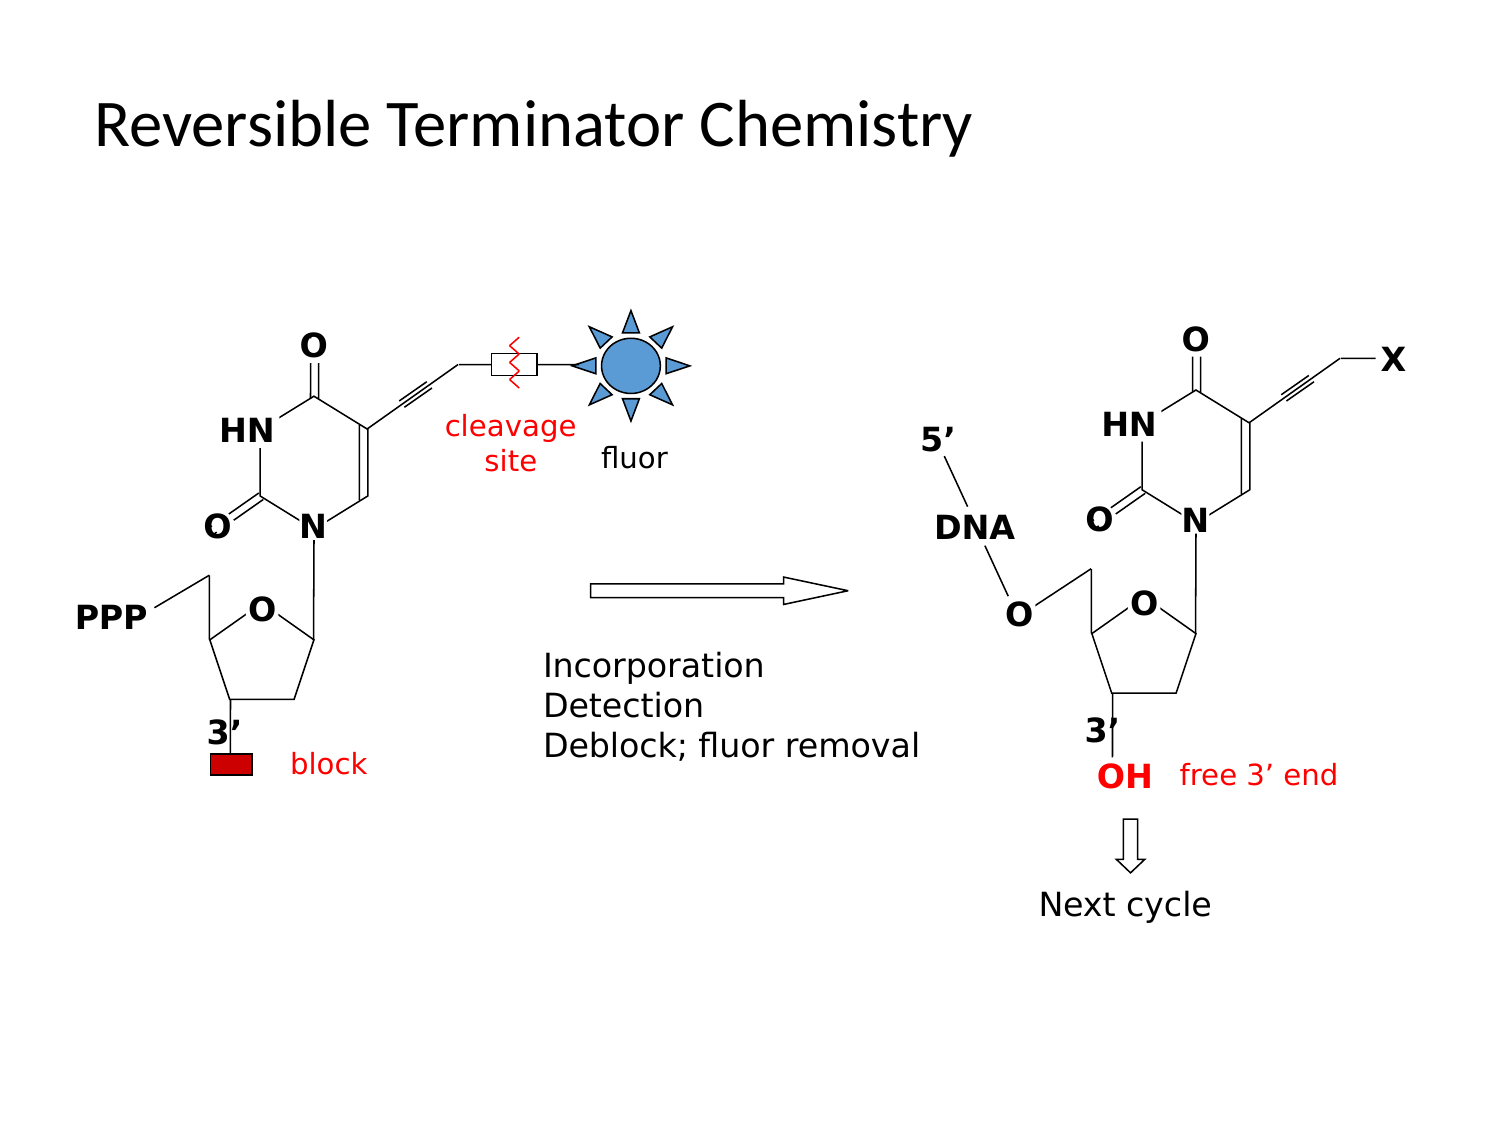

# Reversible Terminator Chemistry
O

X

5’
HN

DNA

O

N

O

O

3’

OH

free 3’ end

O

cleavage
site
HN

fluor

O

N

O

  PPP

3’

block

Incorporation
Detection
Deblock; fluor removal

Next cycle